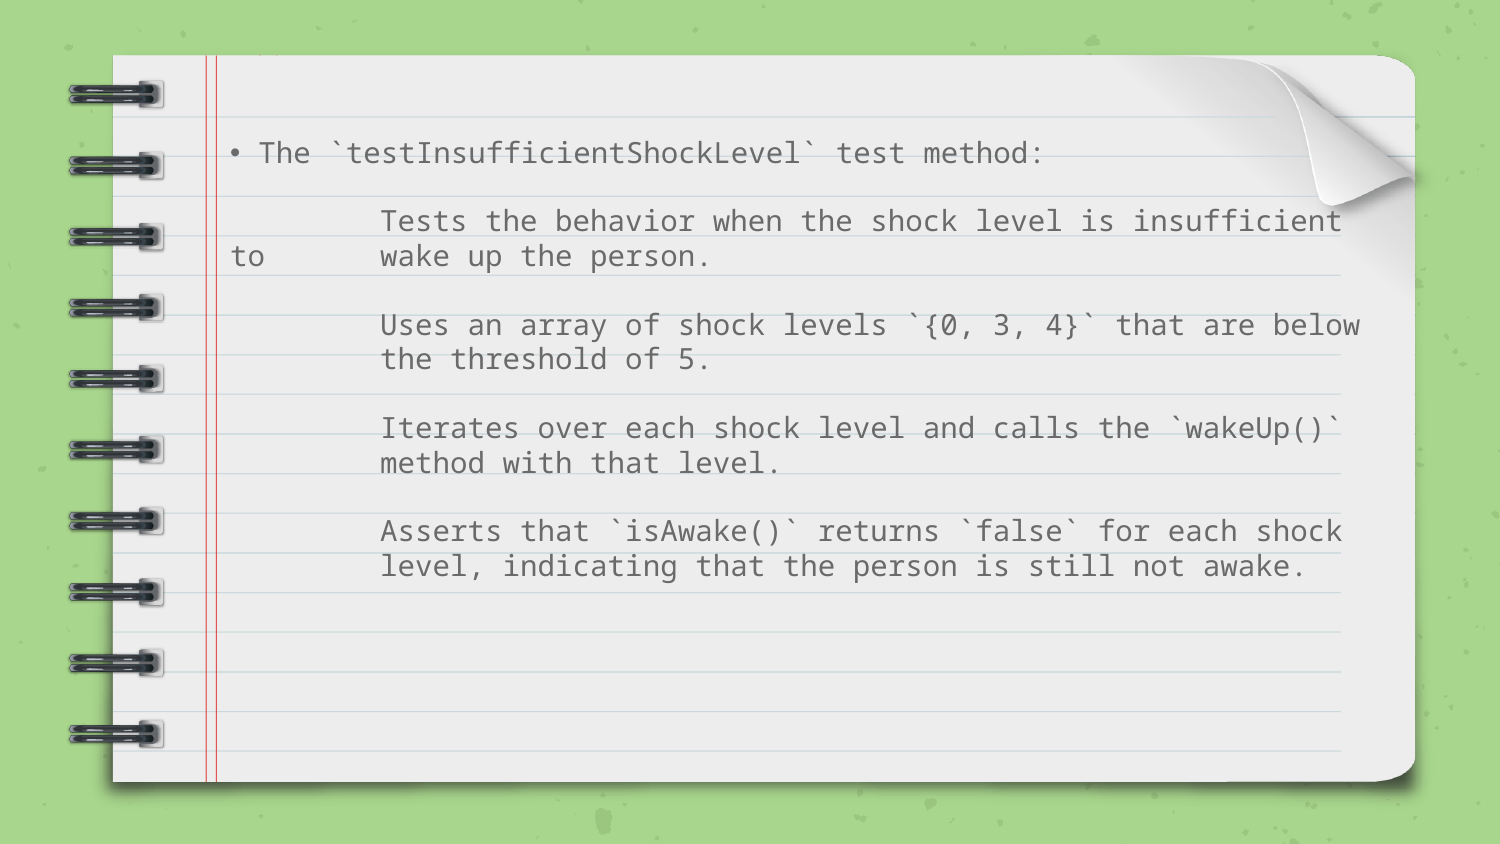

The `testInsufficientShockLevel` test method:
	Tests the behavior when the shock level is insufficient to 	wake up the person.
	Uses an array of shock levels `{0, 3, 4}` that are below 	the threshold of 5.
	Iterates over each shock level and calls the `wakeUp()` 	method with that level.
	Asserts that `isAwake()` returns `false` for each shock 	level, indicating that the person is still not awake.